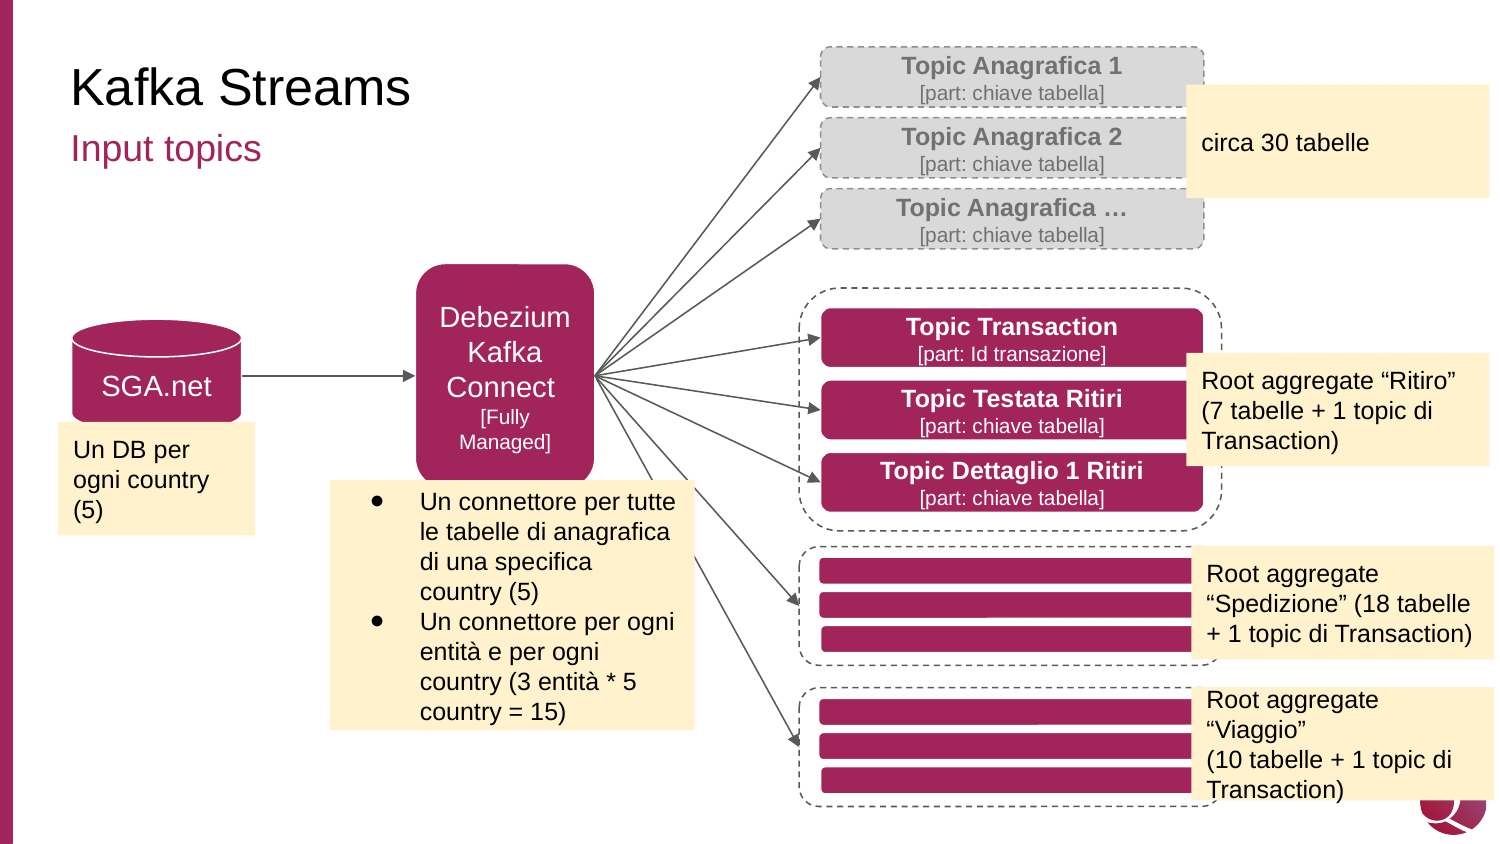

Topic Anagrafica 1
[part: chiave tabella]
# Kafka Streams
circa 30 tabelle
Topic Anagrafica 2
[part: chiave tabella]
Input topics
Topic Anagrafica …
[part: chiave tabella]
Debezium Kafka Connect
[Fully Managed]

Topic Transaction
[part: Id transazione]
SGA.net
Root aggregate “Ritiro”
(7 tabelle + 1 topic di Transaction)
Topic Testata Ritiri
[part: chiave tabella]
Un DB per ogni country (5)
Topic Dettaglio 1 Ritiri
[part: chiave tabella]
Un connettore per tutte le tabelle di anagrafica di una specifica country (5)
Un connettore per ogni entità e per ogni country (3 entità * 5 country = 15)
Root aggregate “Spedizione” (18 tabelle + 1 topic di Transaction)

Root aggregate “Viaggio”
(10 tabelle + 1 topic di Transaction)